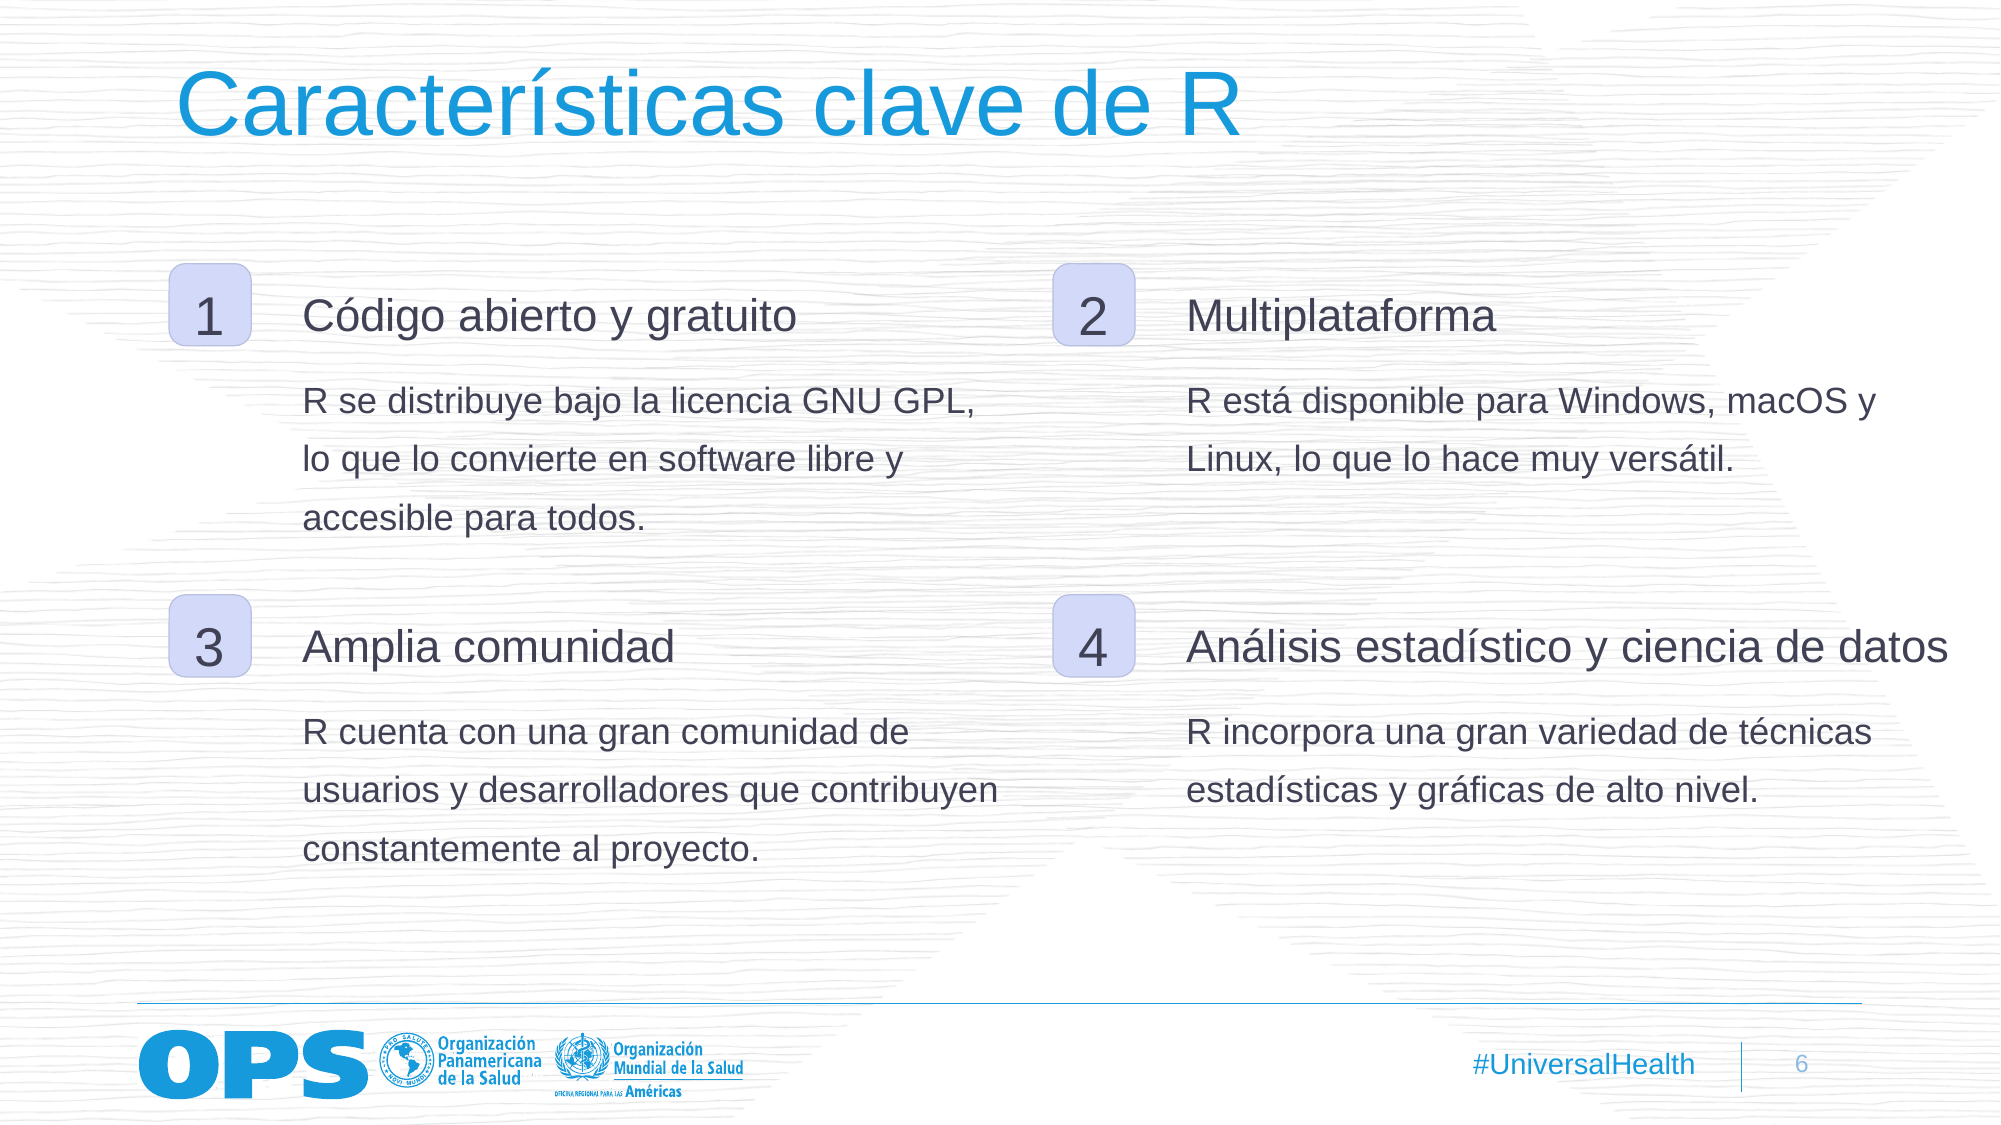

Características clave de R

1
2
Código abierto y gratuito
Multiplataforma
R se distribuye bajo la licencia GNU GPL, lo que lo convierte en software libre y accesible para todos.
R está disponible para Windows, macOS y Linux, lo que lo hace muy versátil.

3
4
Amplia comunidad
Análisis estadístico y ciencia de datos
R cuenta con una gran comunidad de usuarios y desarrolladores que contribuyen constantemente al proyecto.
R incorpora una gran variedad de técnicas estadísticas y gráficas de alto nivel.
6